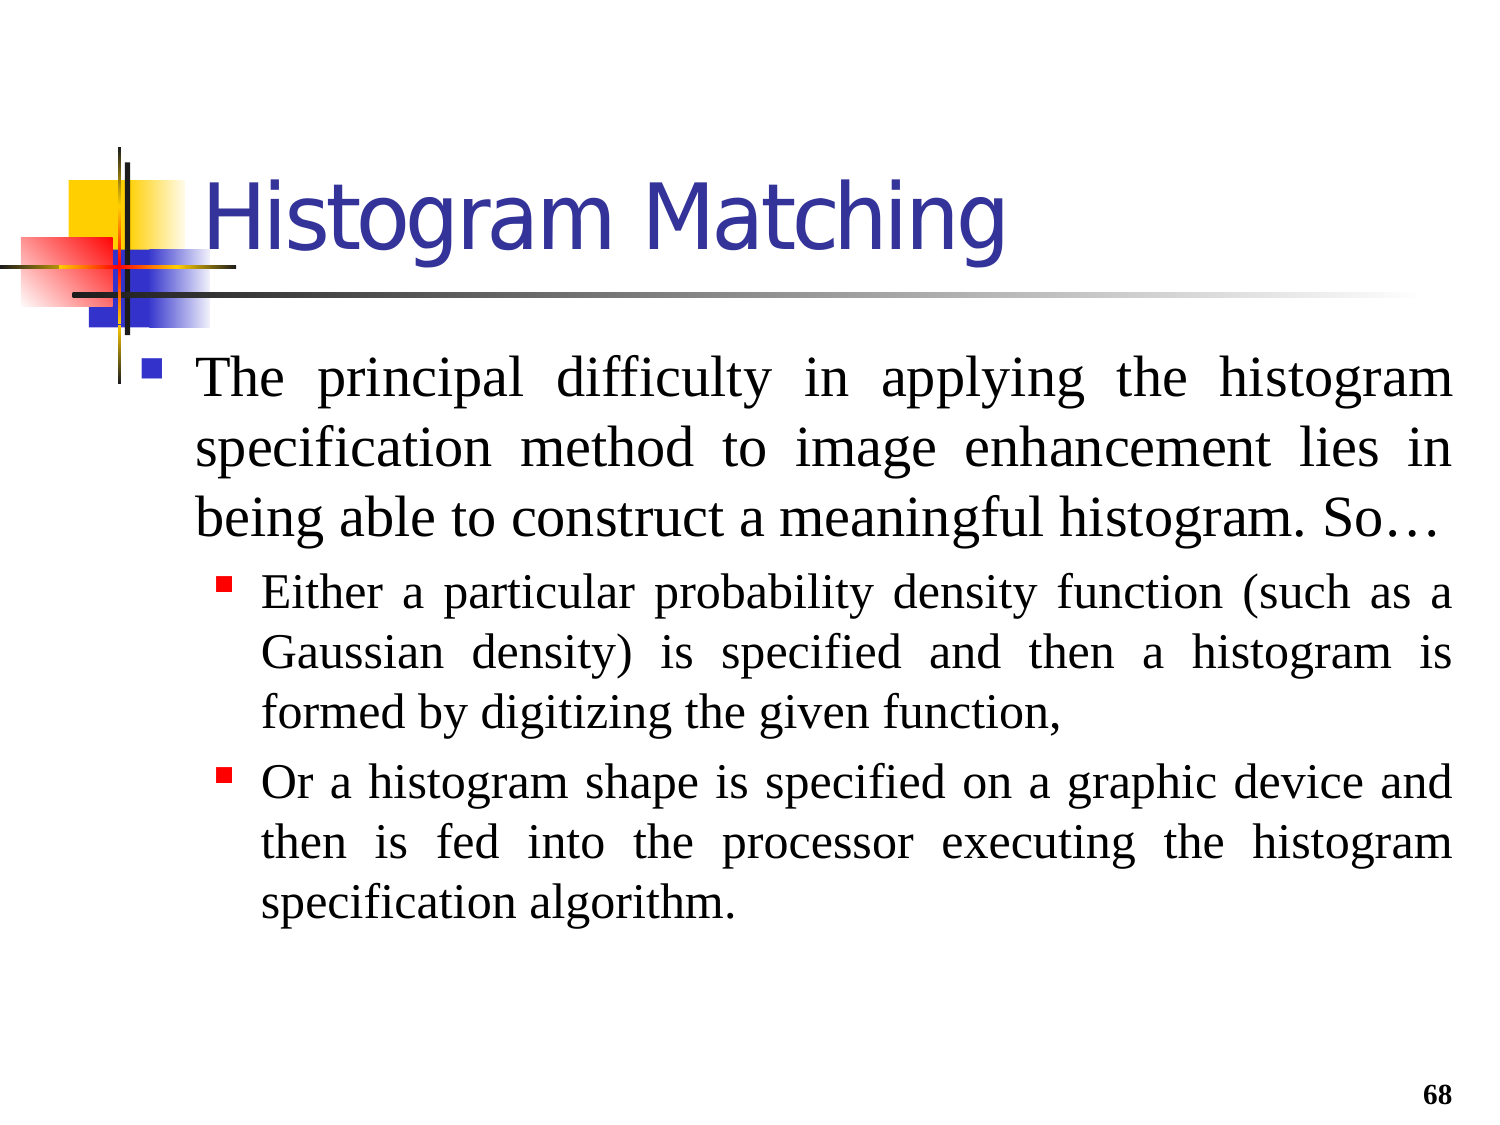

# Histogram Matching
The principal difficulty in applying the histogram specification method to image enhancement lies in being able to construct a meaningful histogram. So…
Either a particular probability density function (such as a Gaussian density) is specified and then a histogram is formed by digitizing the given function,
Or a histogram shape is specified on a graphic device and then is fed into the processor executing the histogram specification algorithm.
68